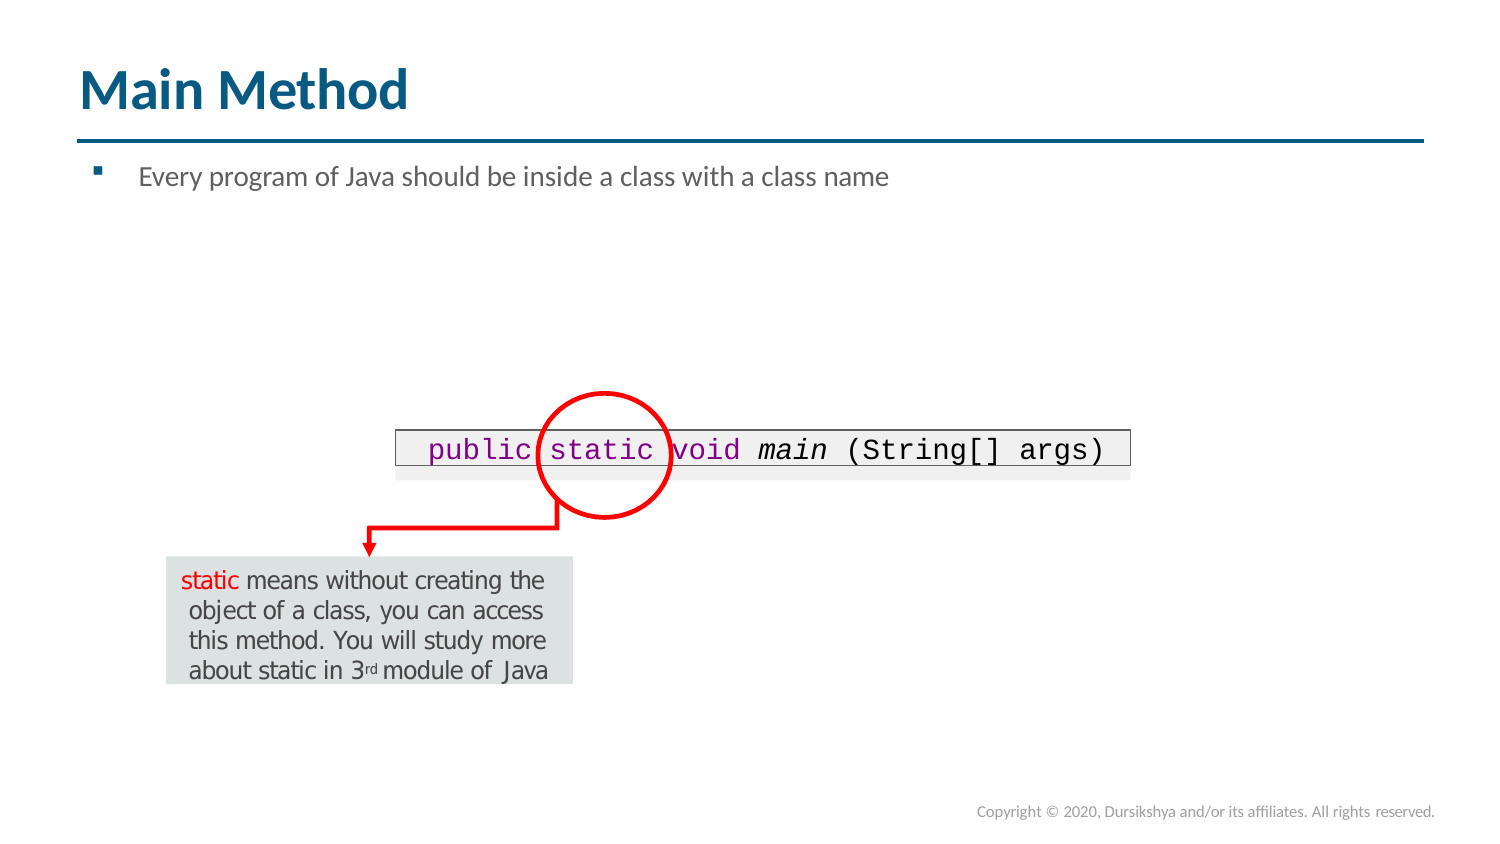

# Main Method

Every program of Java should be inside a class with a class name

public static void main (String[] args)
static means without creating the  object of a class, you can access  this method. You will study more  about static in 3rd module of Java
Copyright © 2020, Dursikshya and/or its affiliates. All rights reserved.